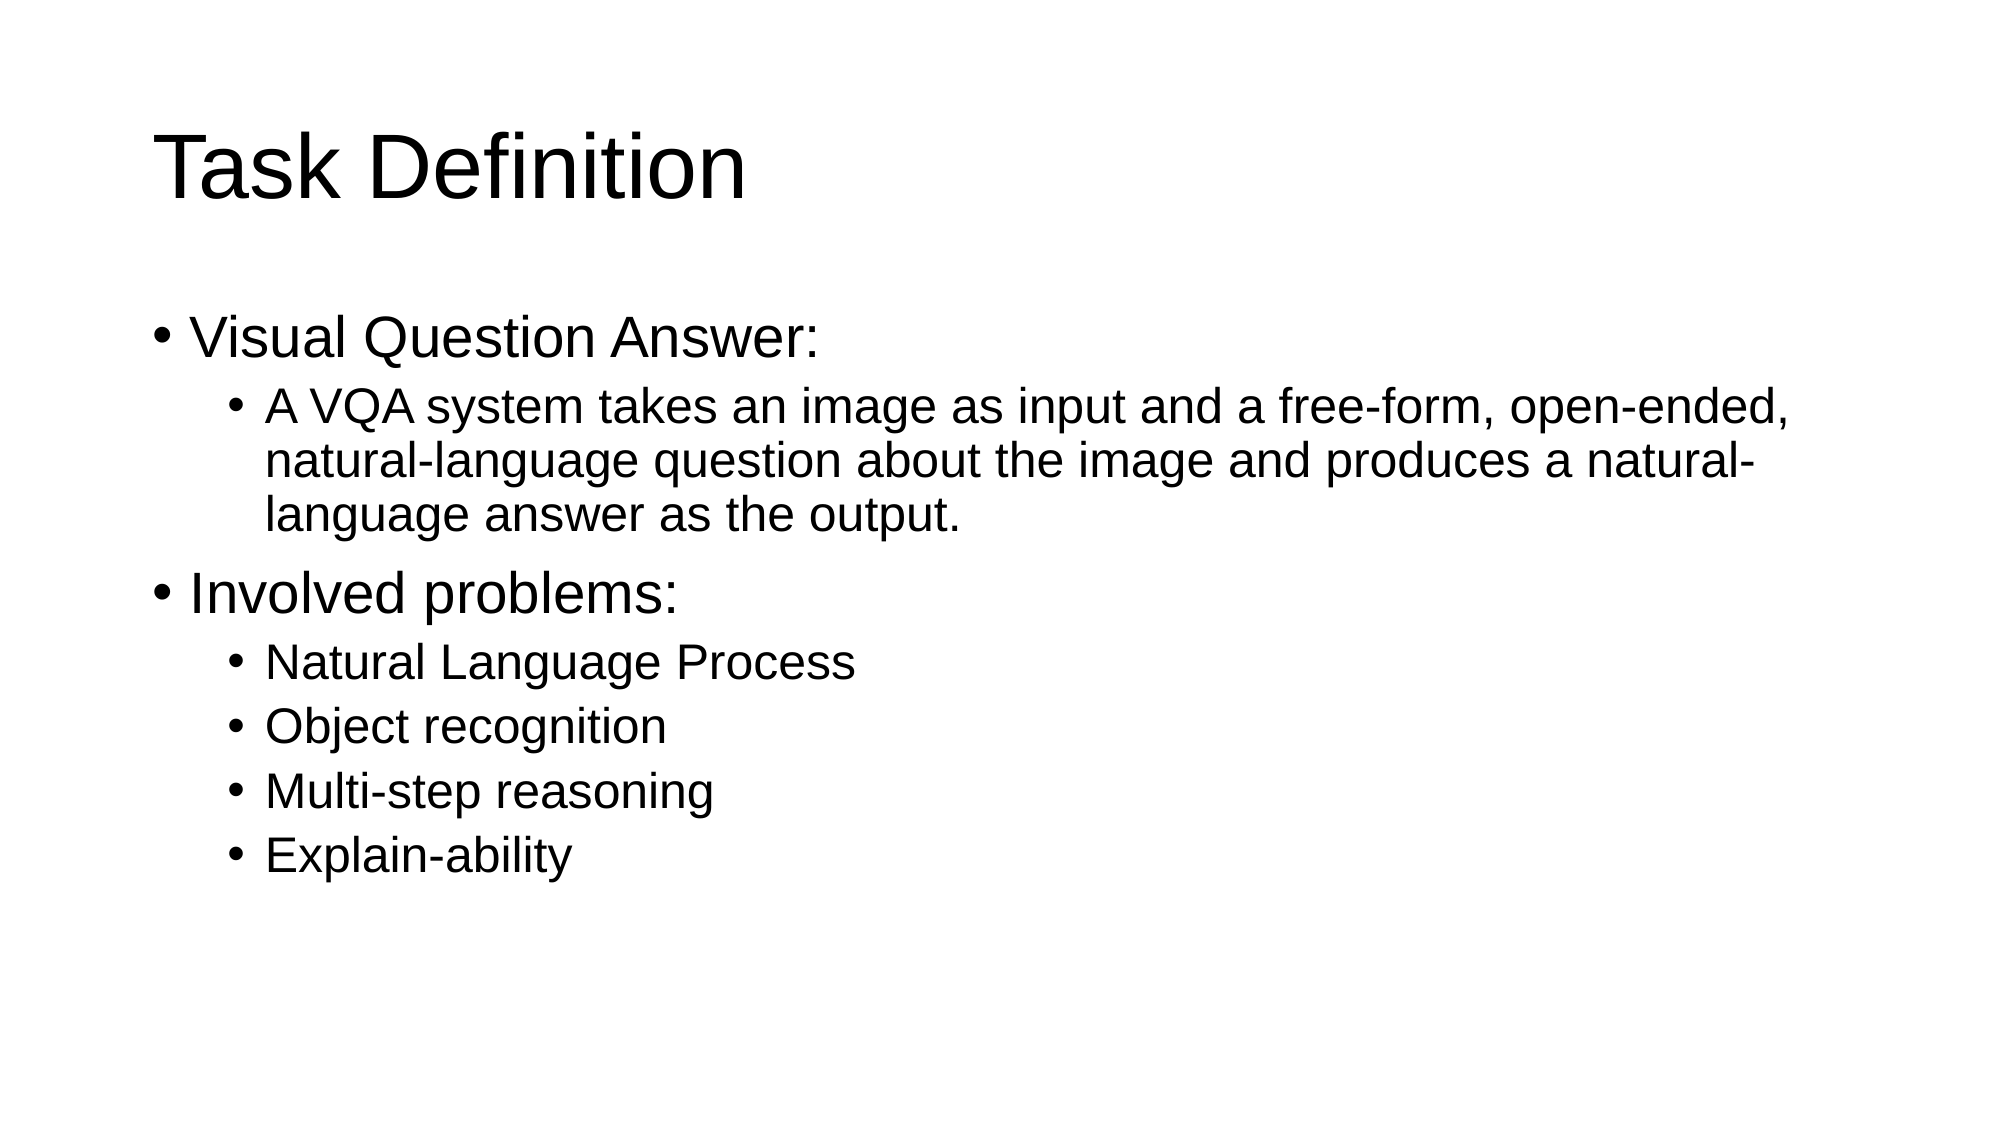

# Task Definition
Visual Question Answer:
A VQA system takes an image as input and a free-form, open-ended, natural-language question about the image and produces a natural-language answer as the output.
Involved problems:
Natural Language Process
Object recognition
Multi-step reasoning
Explain-ability